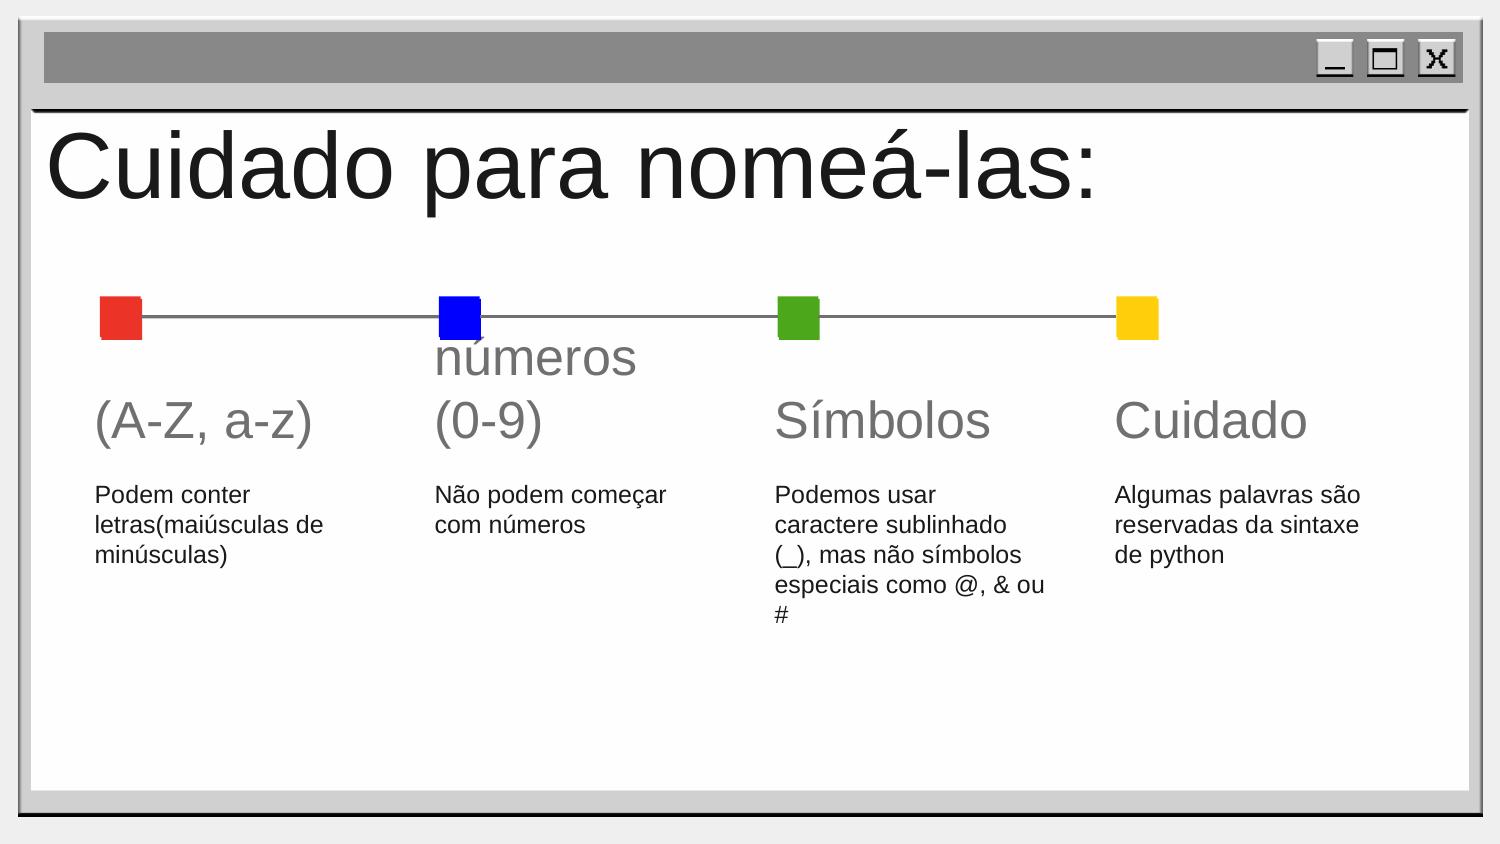

# Cuidado para nomeá-las:

números (0-9)
(A-Z, a-z)
Símbolos
Cuidado
Podemos usar caractere sublinhado (_), mas não símbolos especiais como @, & ou #
Algumas palavras são reservadas da sintaxe de python
Podem conter letras(maiúsculas de minúsculas)
Não podem começar com números